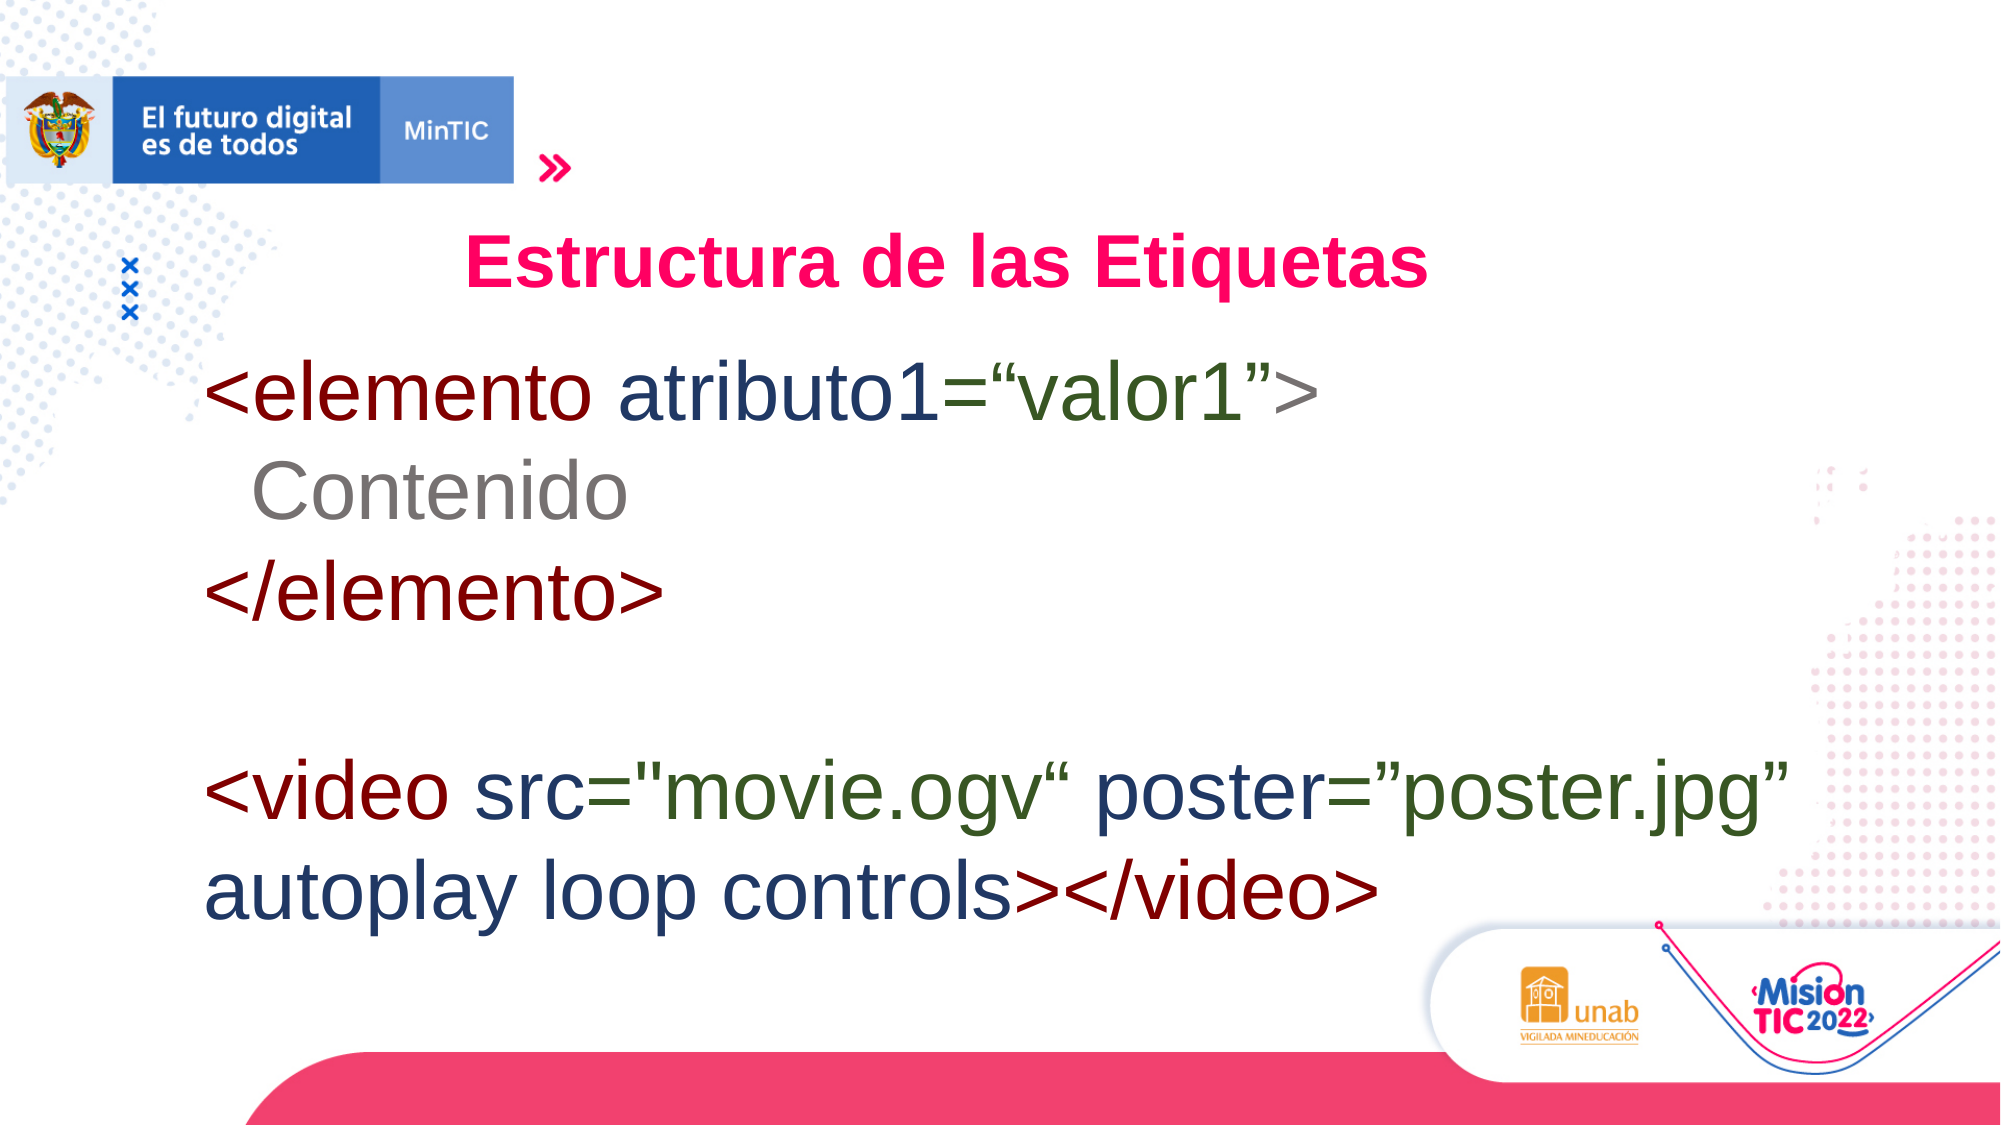

Estructura de las Etiquetas
<elemento atributo1=“valor1”>
  Contenido
</elemento>

<video src="movie.ogv“ poster=”poster.jpg”
autoplay loop controls></video>